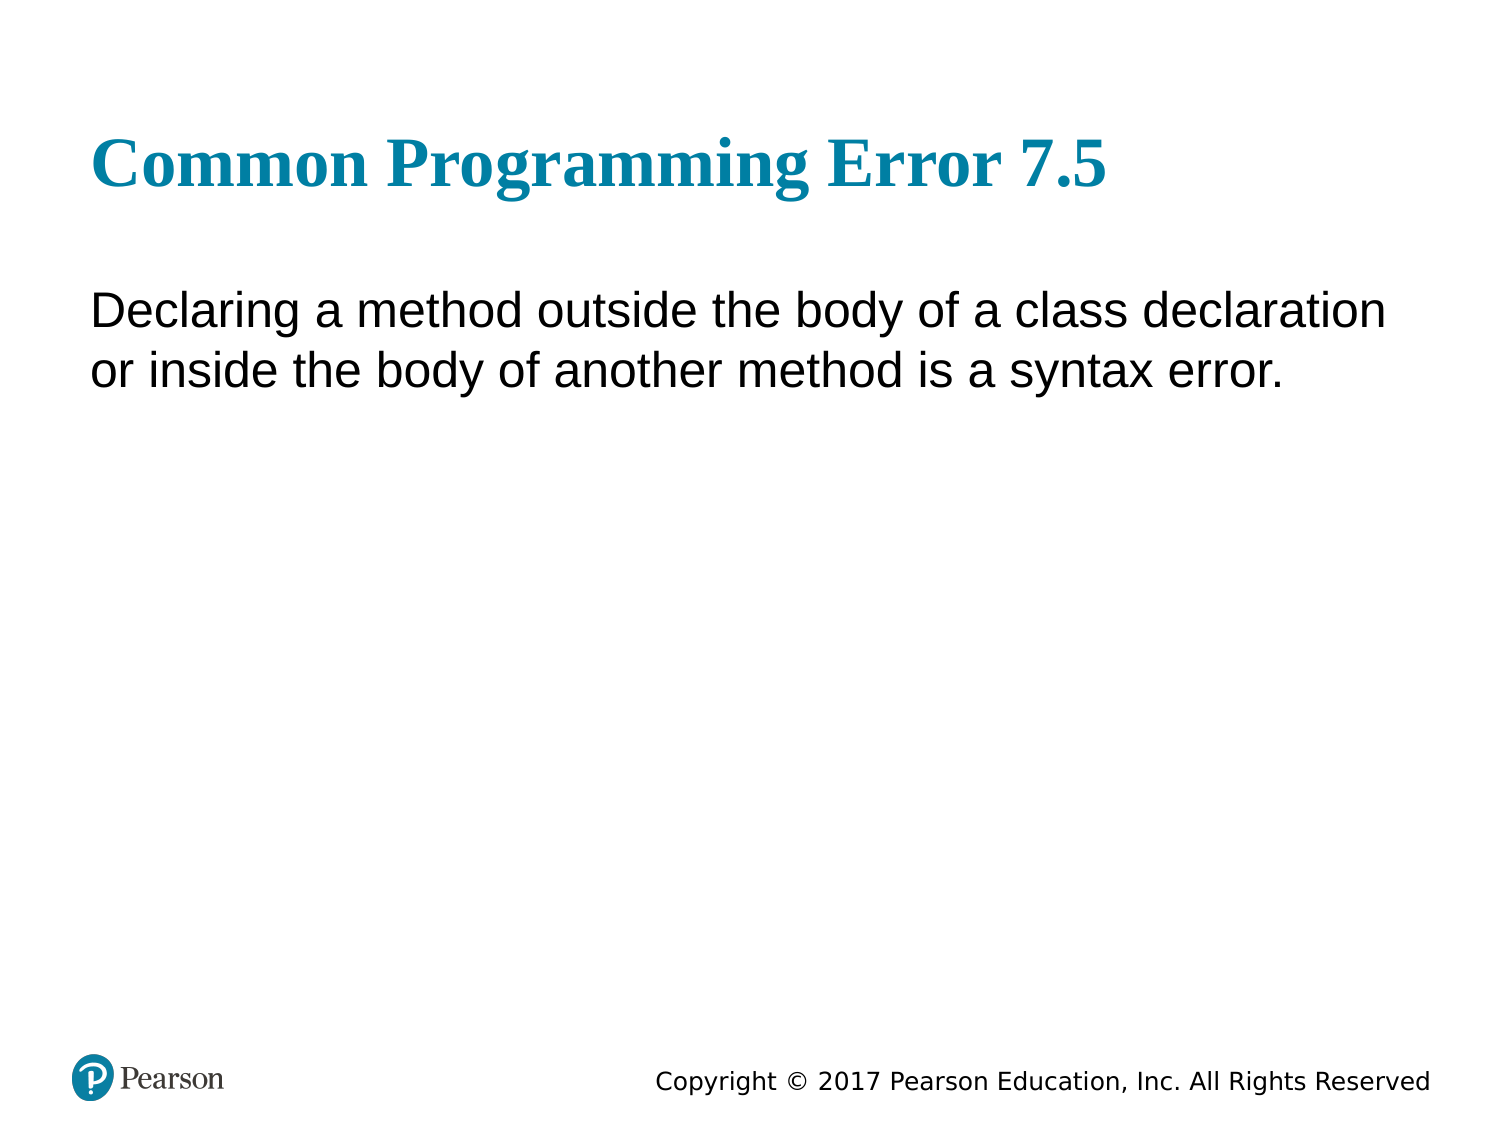

# Common Programming Error 7.5
Declaring a method outside the body of a class declaration or inside the body of another method is a syntax error.